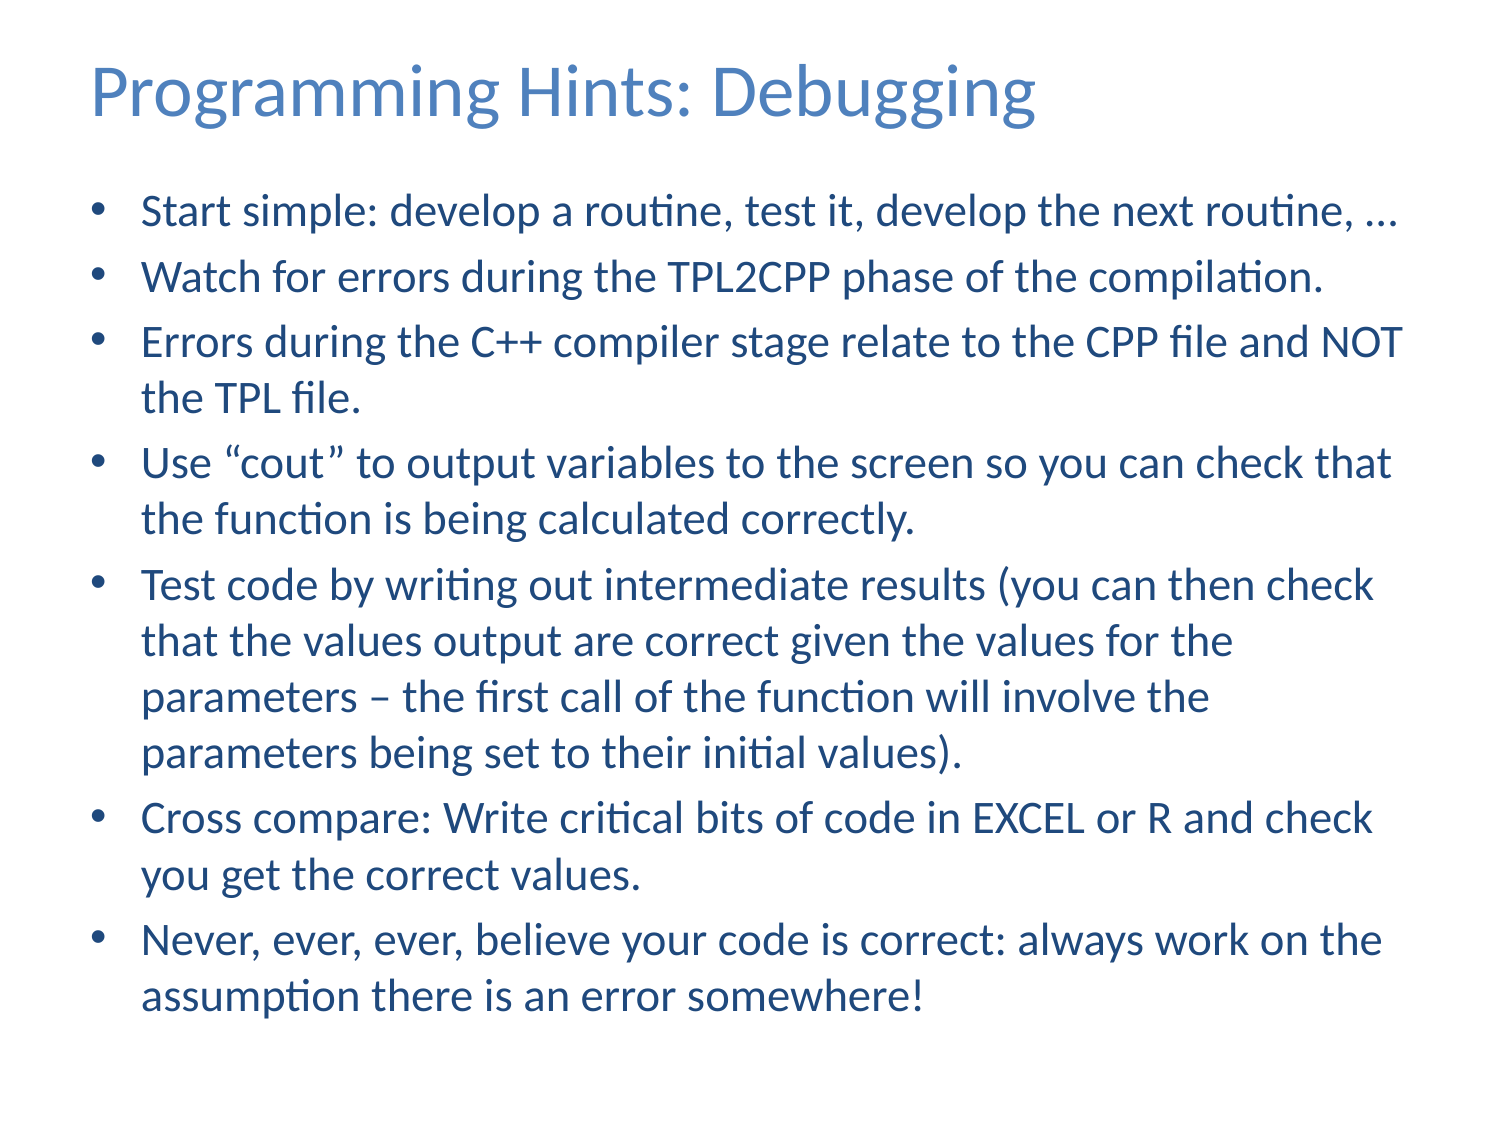

# Programming Hints: Debugging
Start simple: develop a routine, test it, develop the next routine, …
Watch for errors during the TPL2CPP phase of the compilation.
Errors during the C++ compiler stage relate to the CPP file and NOT the TPL file.
Use “cout” to output variables to the screen so you can check that the function is being calculated correctly.
Test code by writing out intermediate results (you can then check that the values output are correct given the values for the parameters – the first call of the function will involve the parameters being set to their initial values).
Cross compare: Write critical bits of code in EXCEL or R and check you get the correct values.
Never, ever, ever, believe your code is correct: always work on the assumption there is an error somewhere!